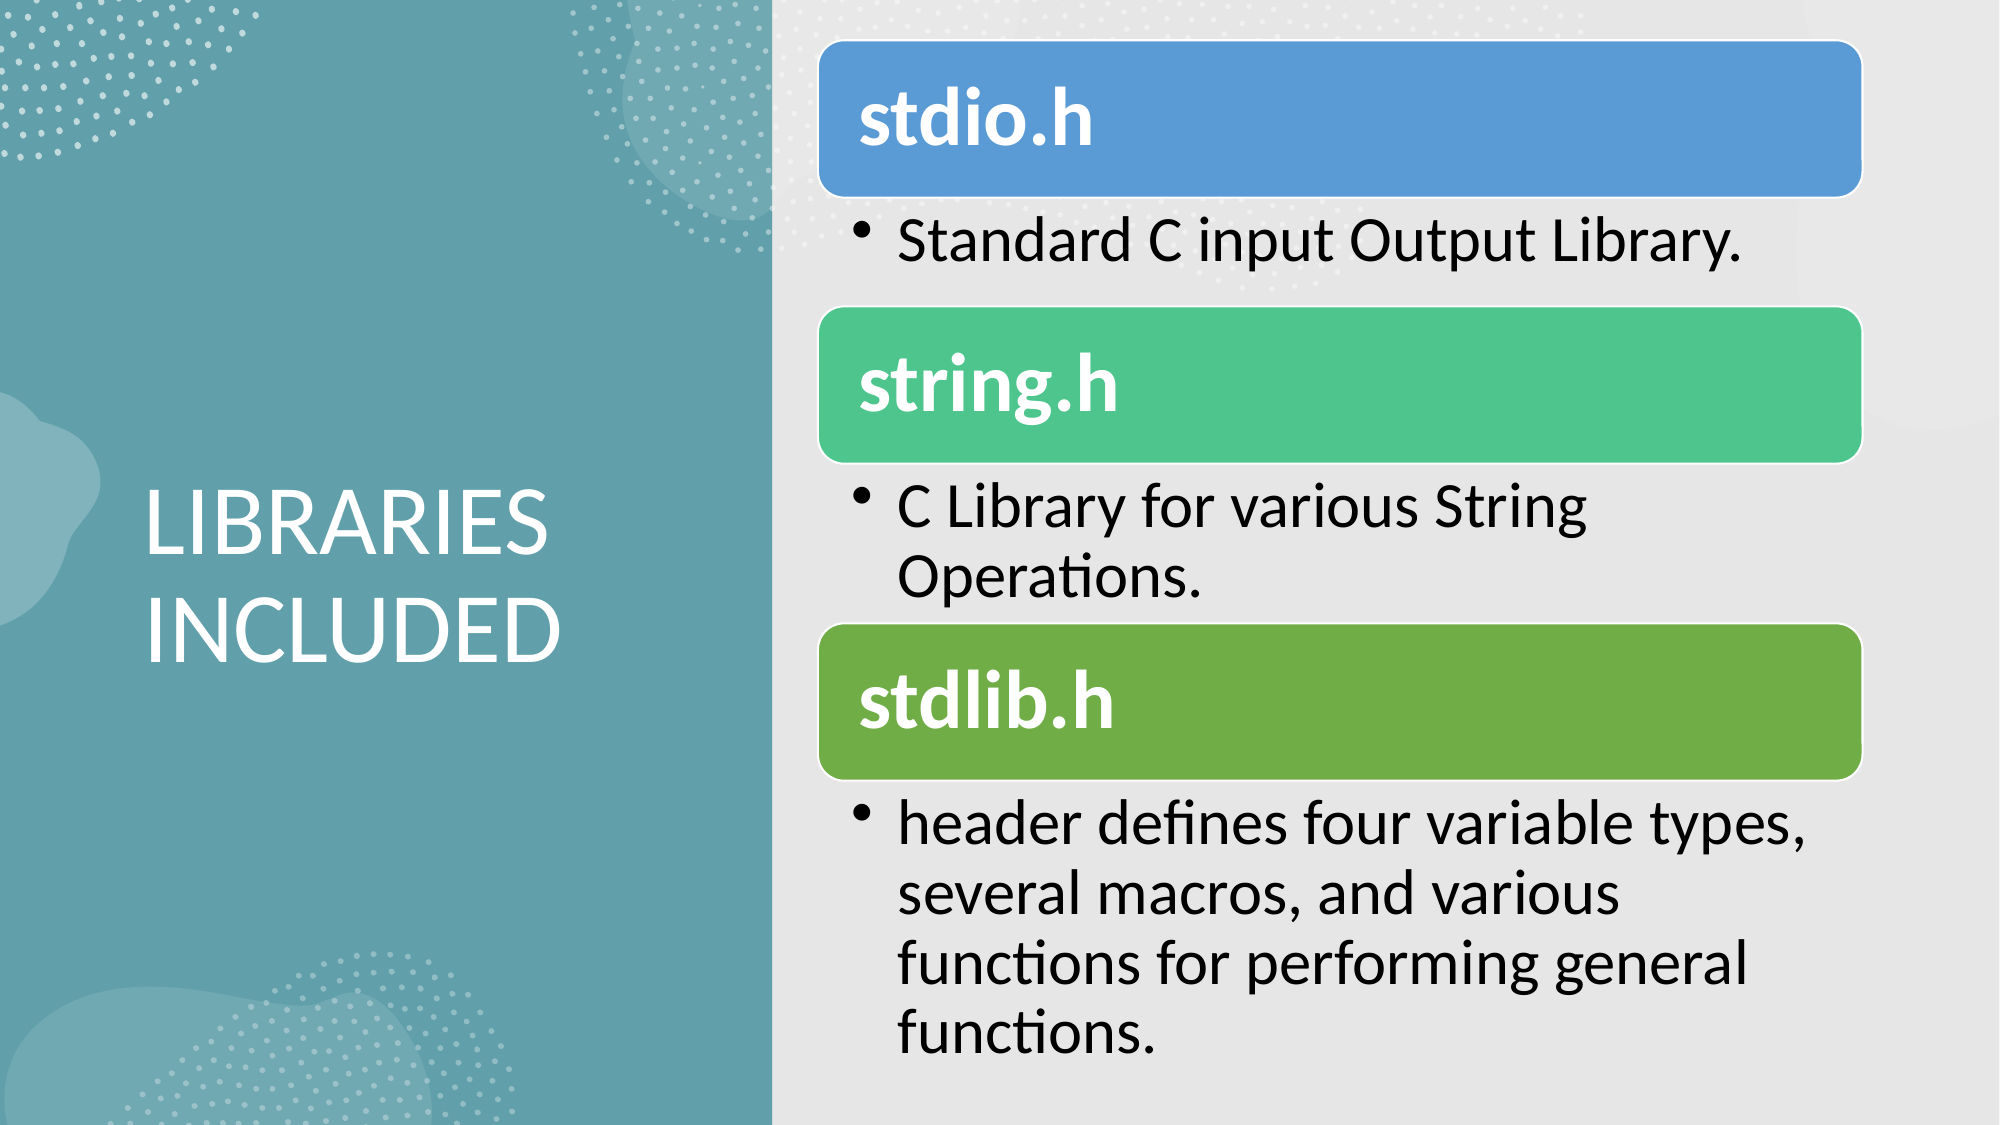

stdio.h
Standard C input Output Library.
string.h
C Library for various String Operations.
stdlib.h
header defines four variable types, several macros, and various functions for performing general functions.
# LIBRARIES INCLUDED